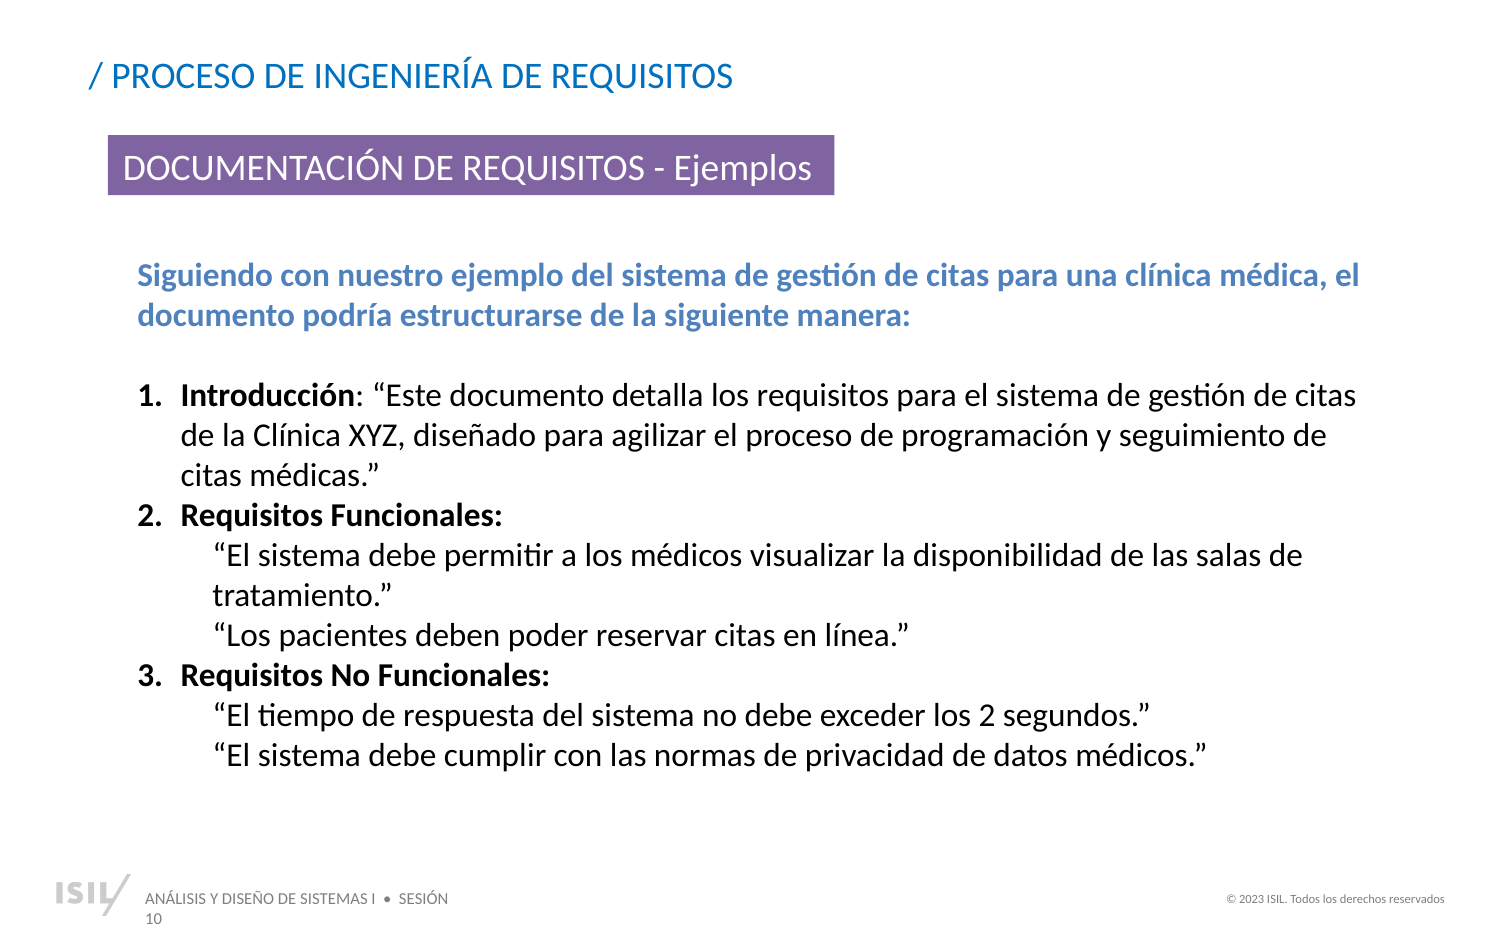

/ PROCESO DE INGENIERÍA DE REQUISITOS
DOCUMENTACIÓN DE REQUISITOS - Ejemplos
Siguiendo con nuestro ejemplo del sistema de gestión de citas para una clínica médica, el documento podría estructurarse de la siguiente manera:

Introducción: “Este documento detalla los requisitos para el sistema de gestión de citas de la Clínica XYZ, diseñado para agilizar el proceso de programación y seguimiento de citas médicas.”
Requisitos Funcionales:
“El sistema debe permitir a los médicos visualizar la disponibilidad de las salas de tratamiento.”
“Los pacientes deben poder reservar citas en línea.”
Requisitos No Funcionales:
“El tiempo de respuesta del sistema no debe exceder los 2 segundos.”
“El sistema debe cumplir con las normas de privacidad de datos médicos.”